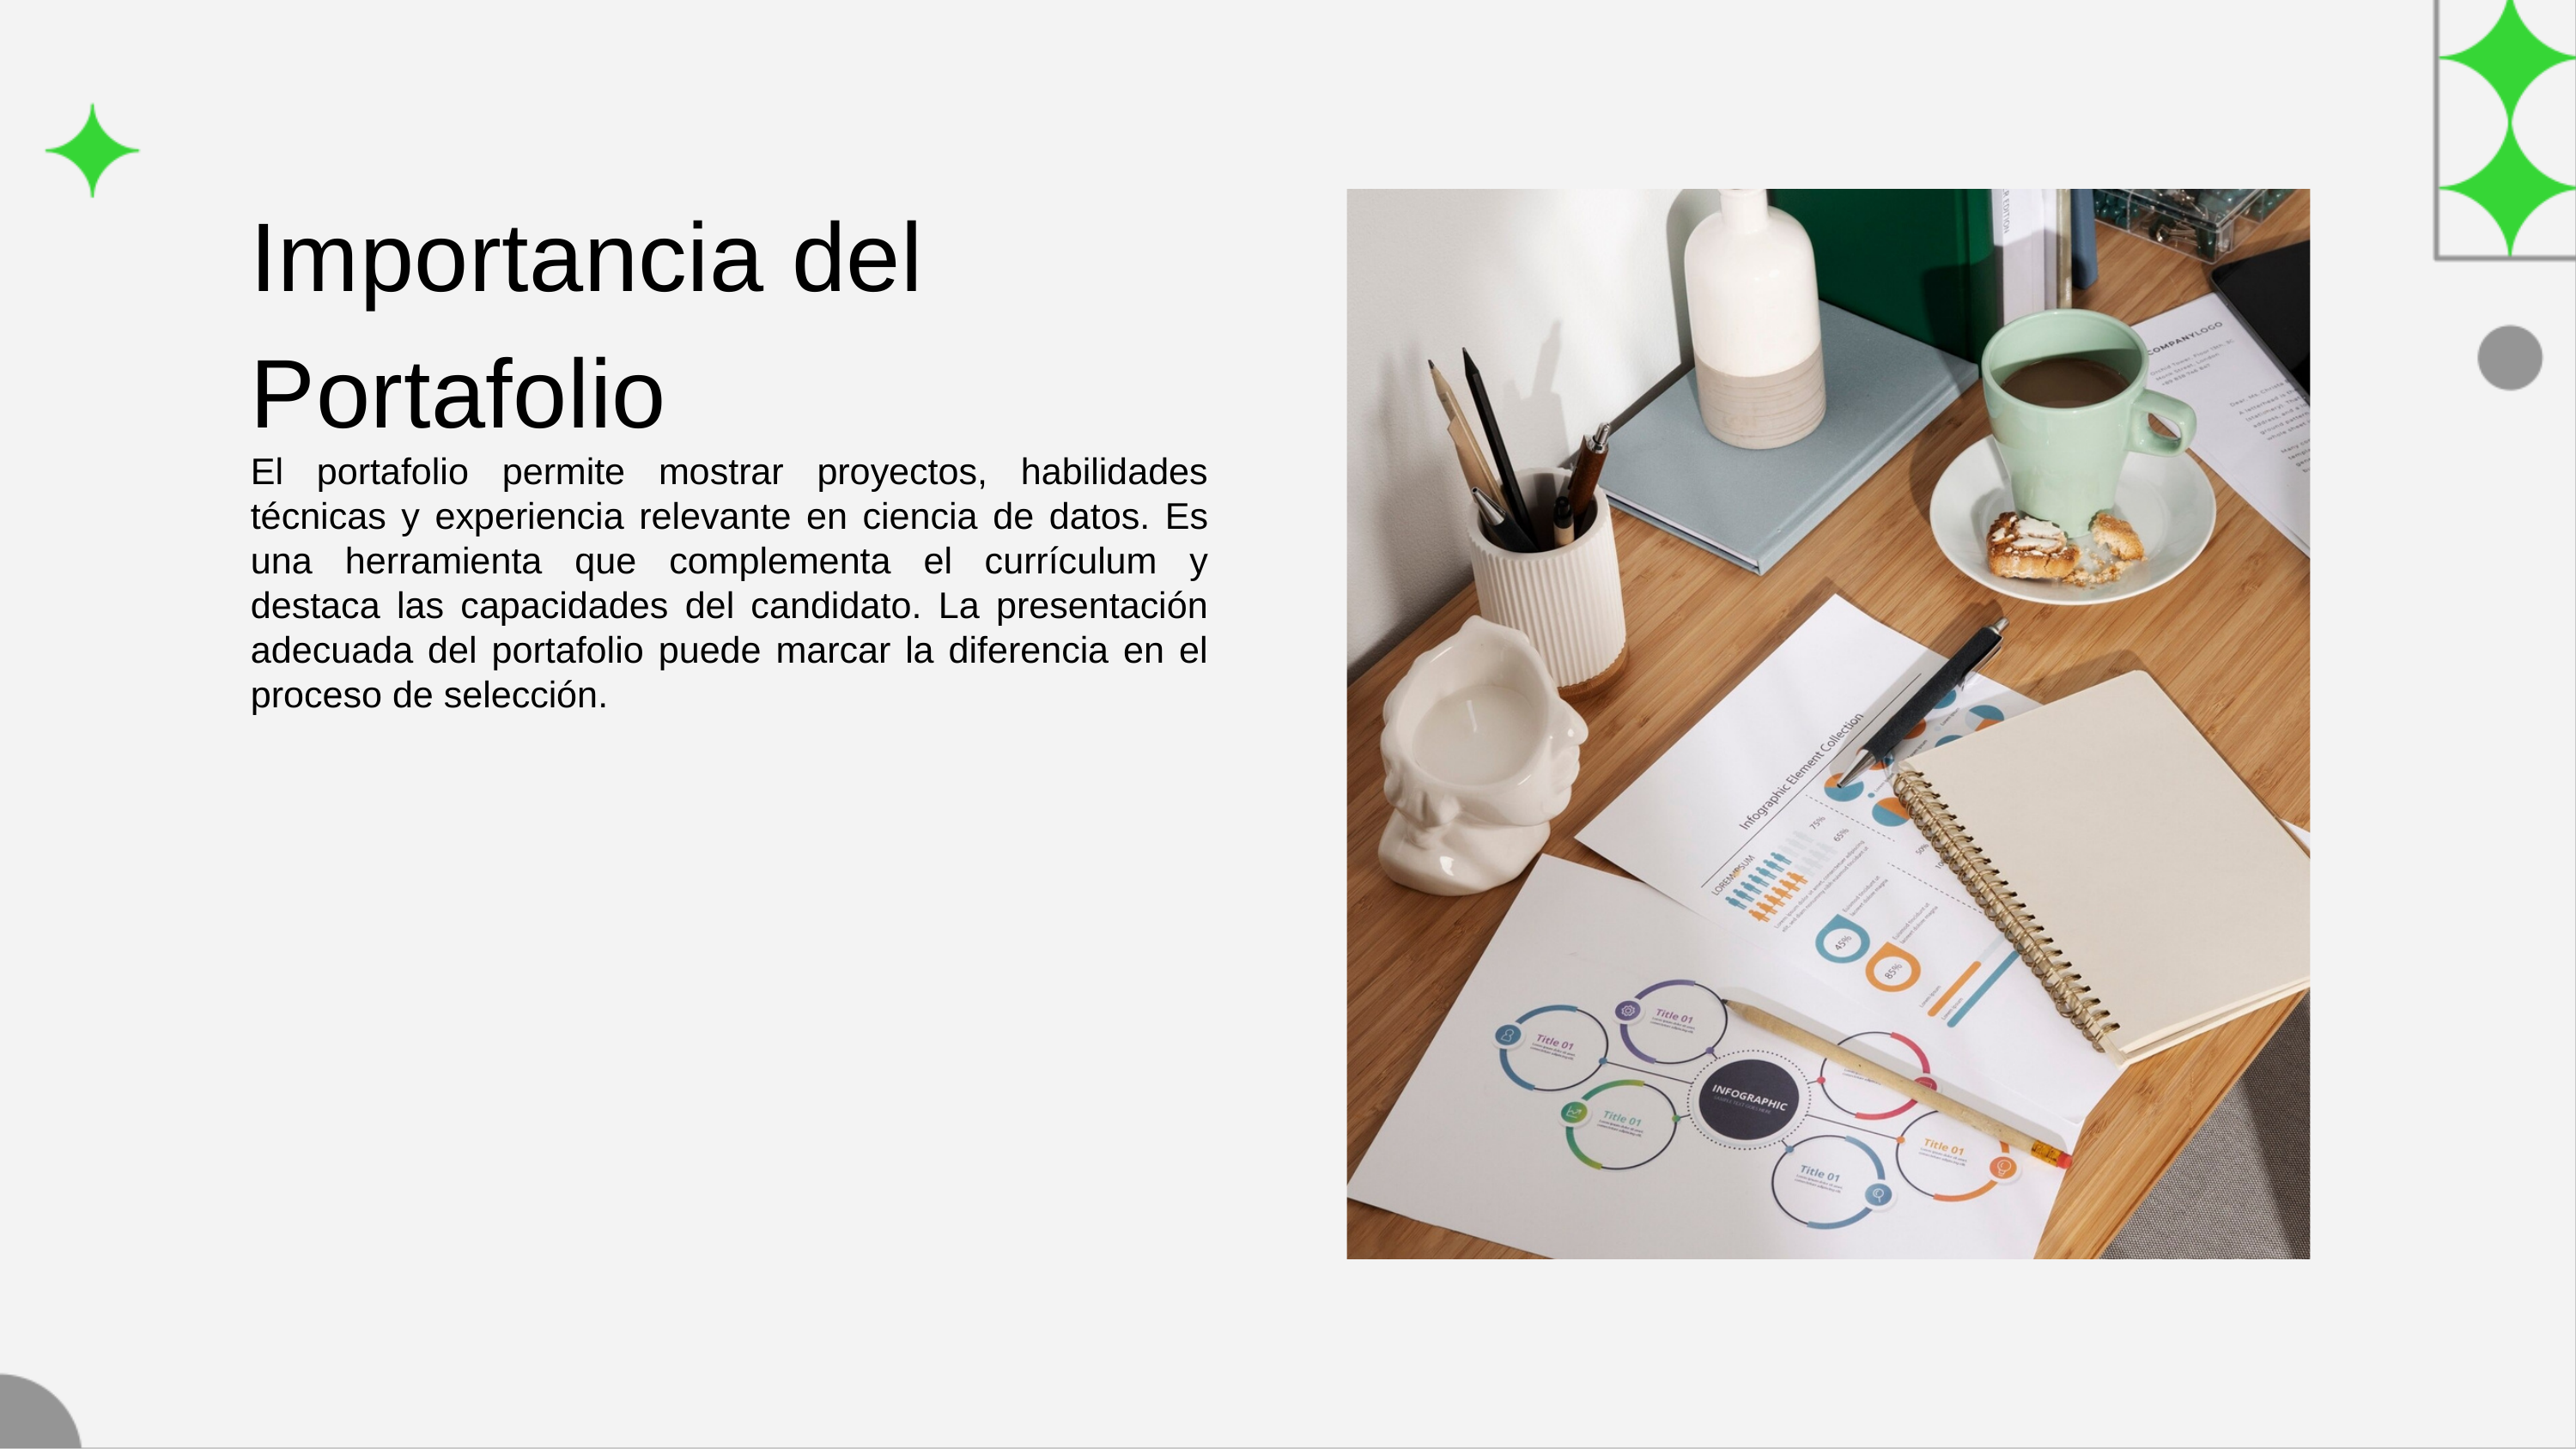

Importancia del Portafolio
El portafolio permite mostrar proyectos, habilidades técnicas y experiencia relevante en ciencia de datos. Es una herramienta que complementa el currículum y destaca las capacidades del candidato. La presentación adecuada del portafolio puede marcar la diferencia en el proceso de selección.